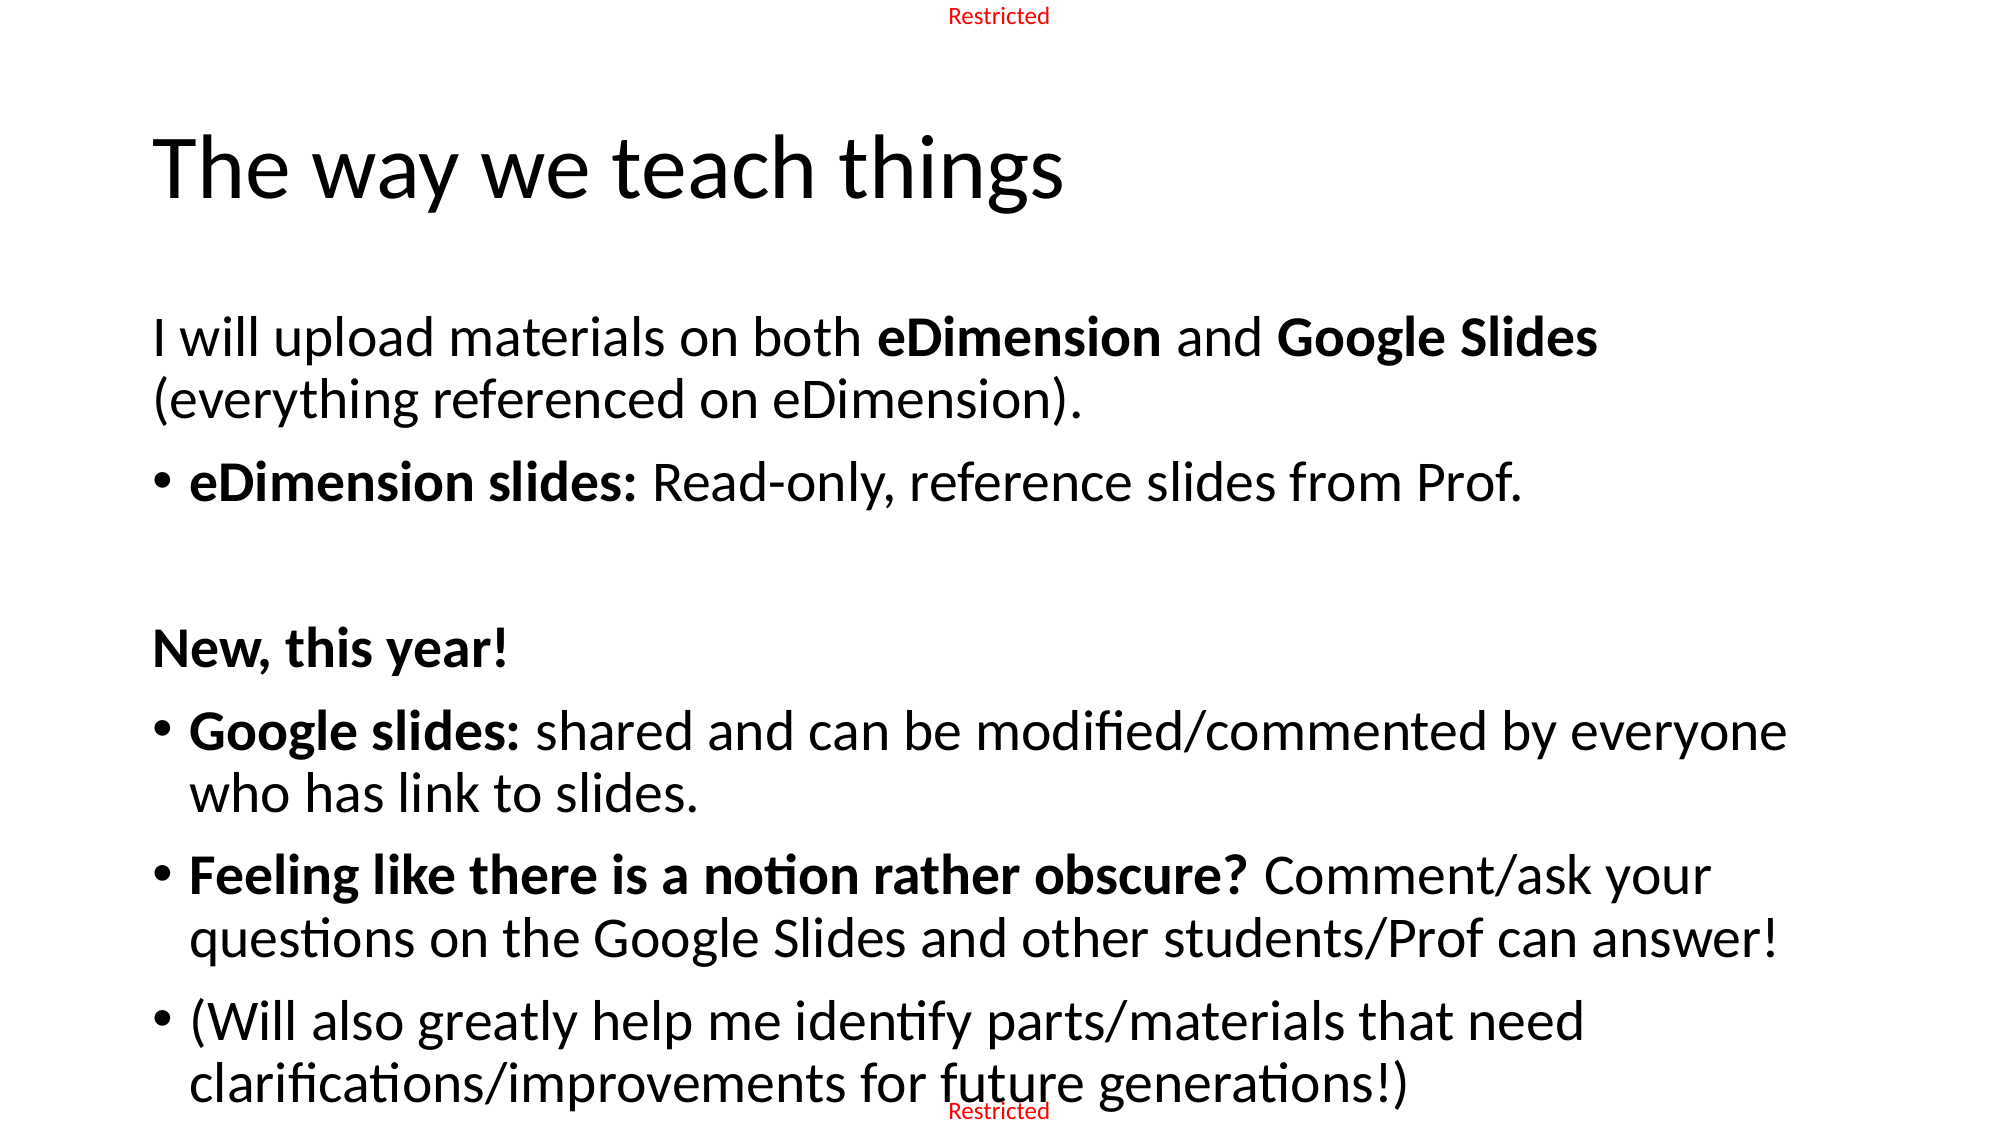

# The way we teach things
I will upload materials on both eDimension and Google Slides (everything referenced on eDimension).
eDimension slides: Read-only, reference slides from Prof.

New, this year!
Google slides: shared and can be modified/commented by everyone who has link to slides.
Feeling like there is a notion rather obscure? Comment/ask your questions on the Google Slides and other students/Prof can answer!
(Will also greatly help me identify parts/materials that need clarifications/improvements for future generations!)